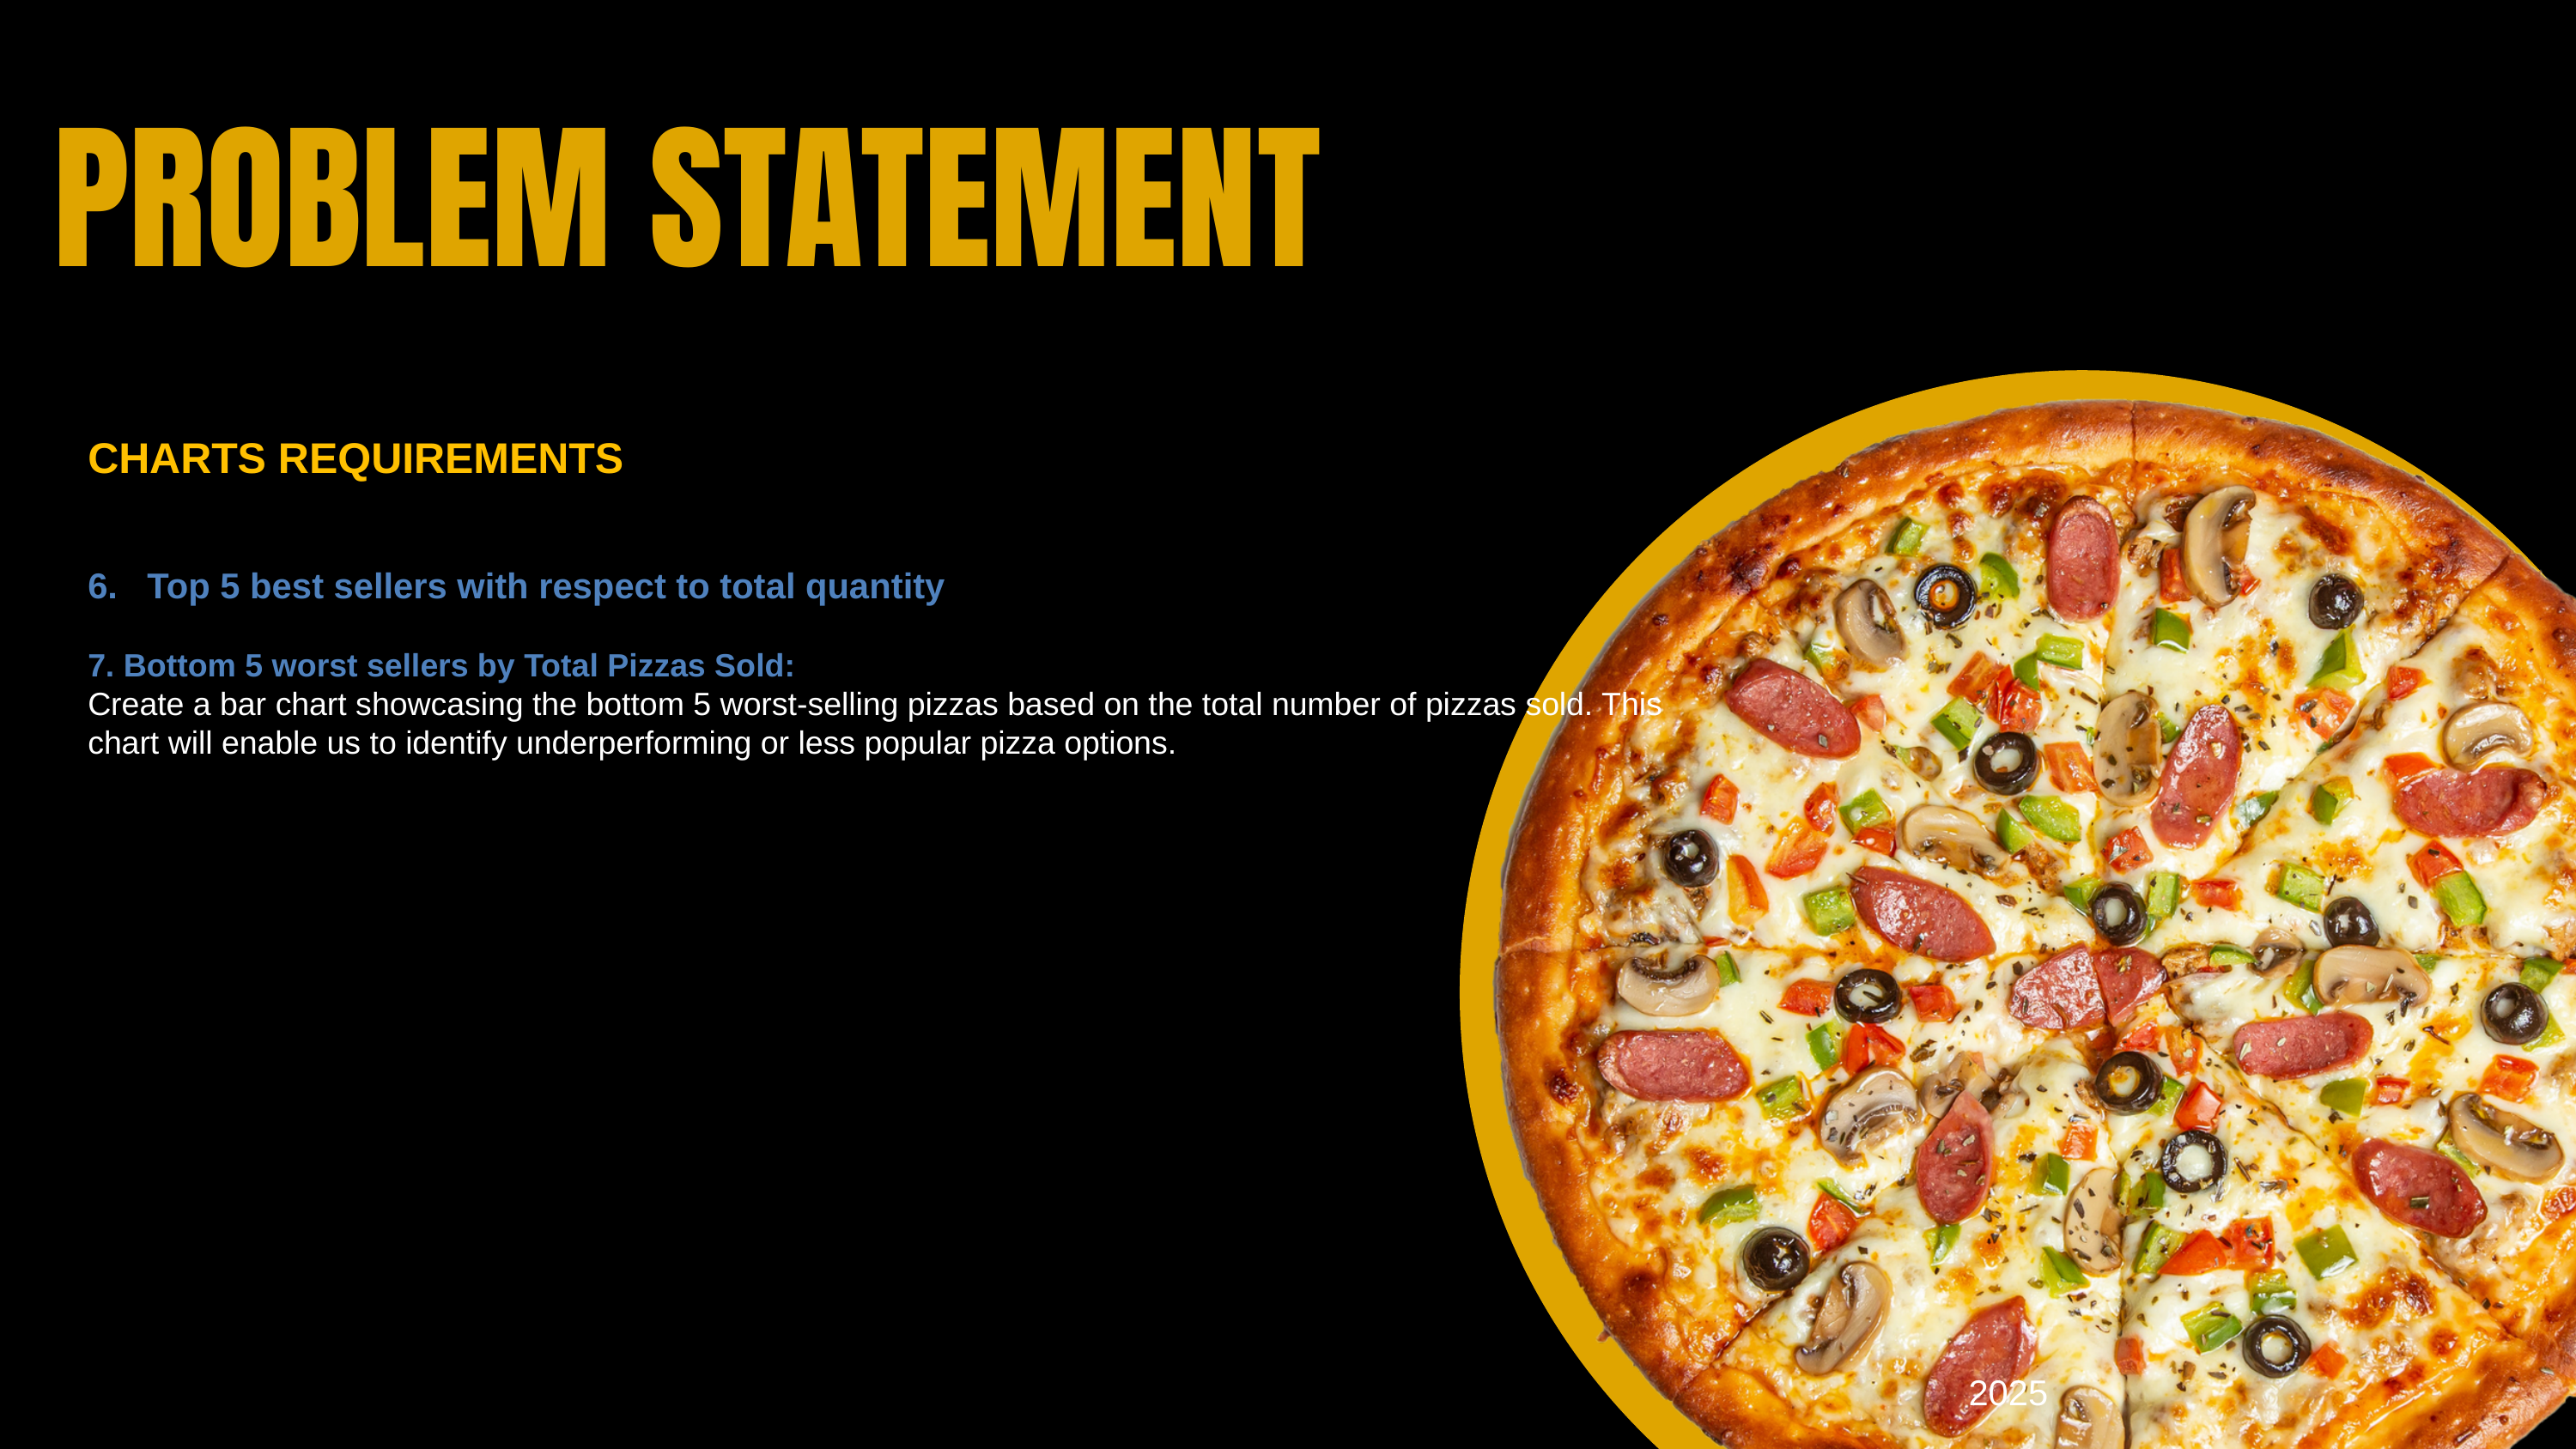

PROBLEM STATEMENT

CHARTS REQUIREMENTS

6.   Top 5 best sellers with respect to total quantity

7. Bottom 5 worst sellers by Total Pizzas Sold:
Create a bar chart showcasing the bottom 5 worst-selling pizzas based on the total number of pizzas sold. This chart will enable us to identify underperforming or less popular pizza options.
2025